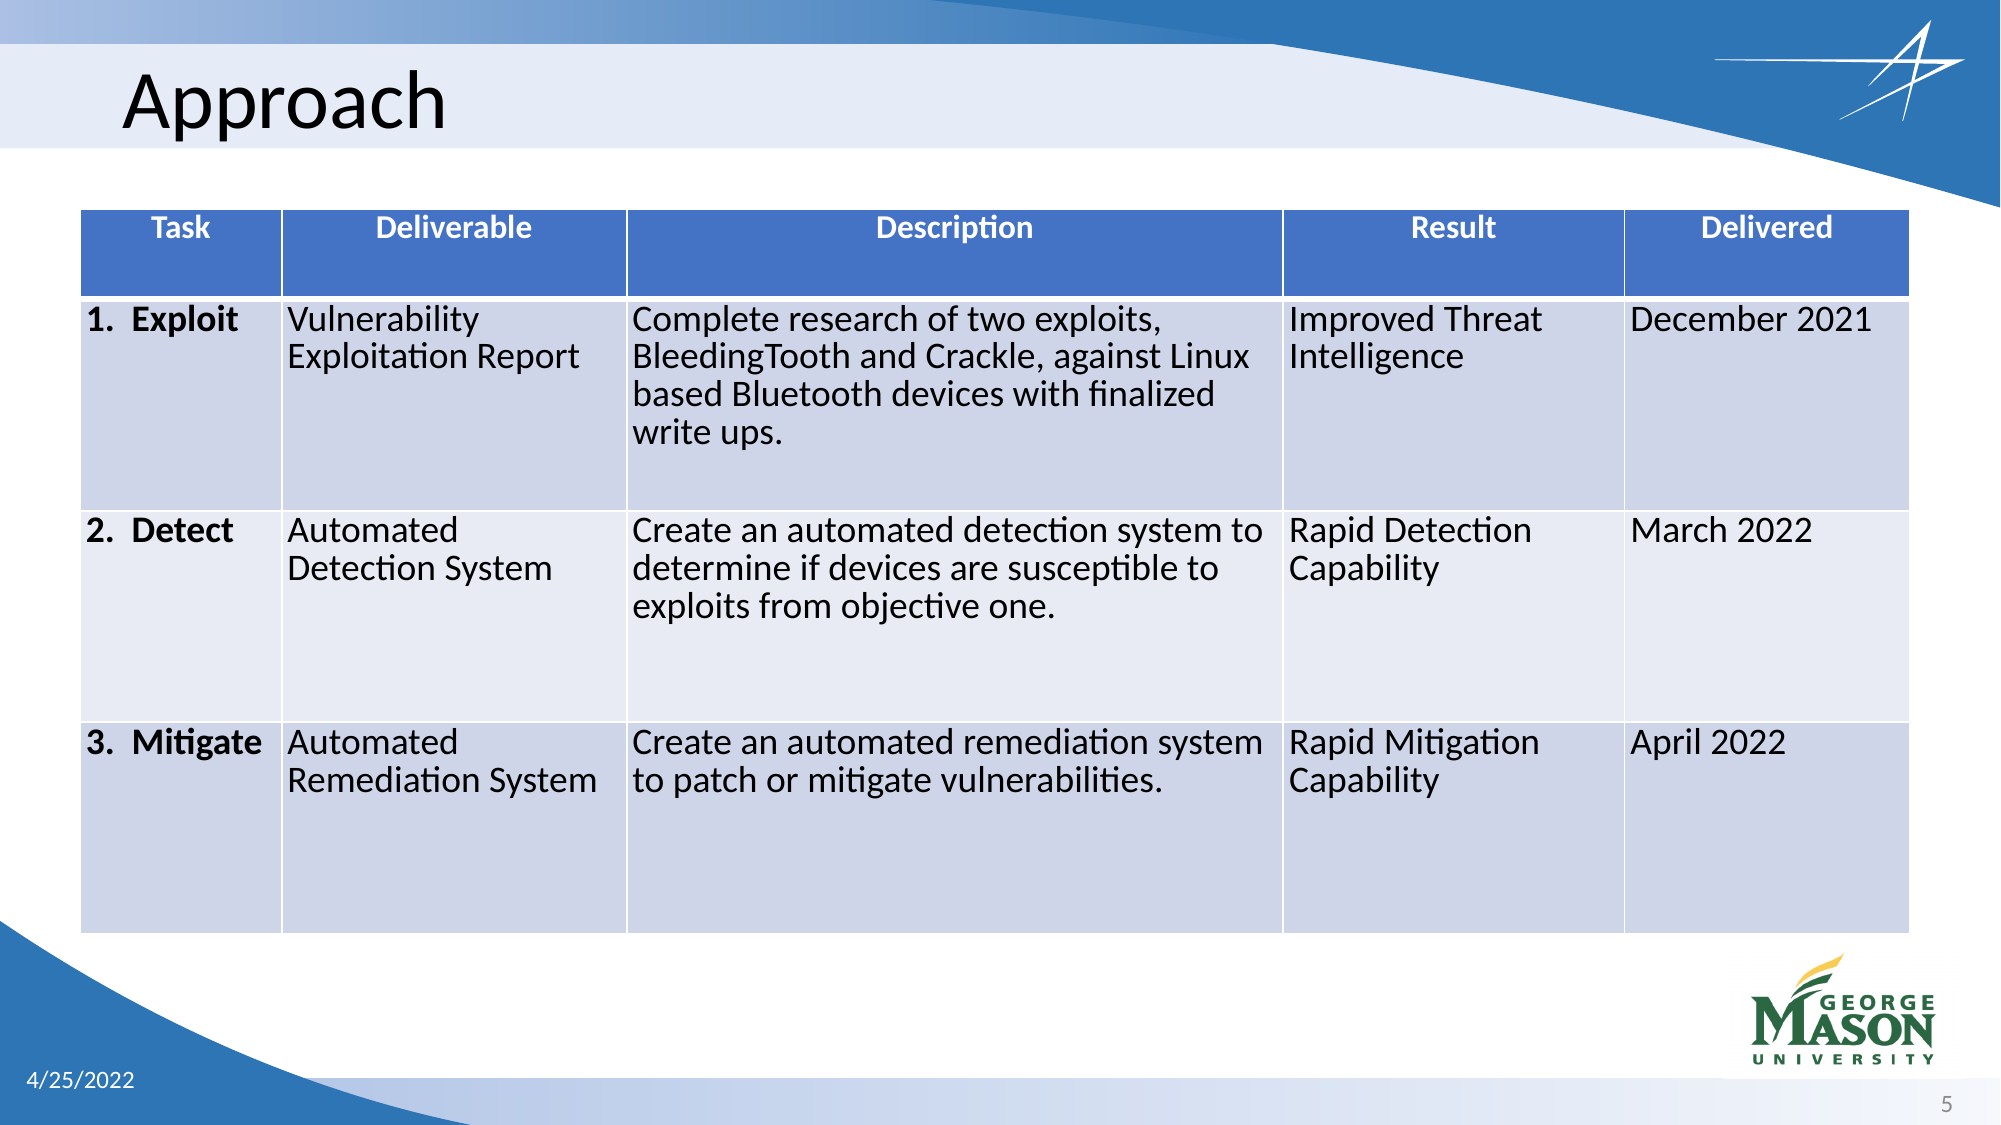

Approach
| Task | Deliverable | Description | Result | Delivered |
| --- | --- | --- | --- | --- |
| 1.  Exploit | Vulnerability Exploitation Report | Complete research of two exploits, BleedingTooth and Crackle, against Linux based Bluetooth devices with finalized write ups. | Improved Threat Intelligence | December 2021 |
| 2.  Detect | Automated  Detection System | Create an automated detection system to determine if devices are susceptible to exploits from objective one. | Rapid Detection Capability | March 2022 |
| 3.  Mitigate | Automated Remediation System | Create an automated remediation system to patch or mitigate vulnerabilities. | Rapid Mitigation Capability | April 2022 |
5